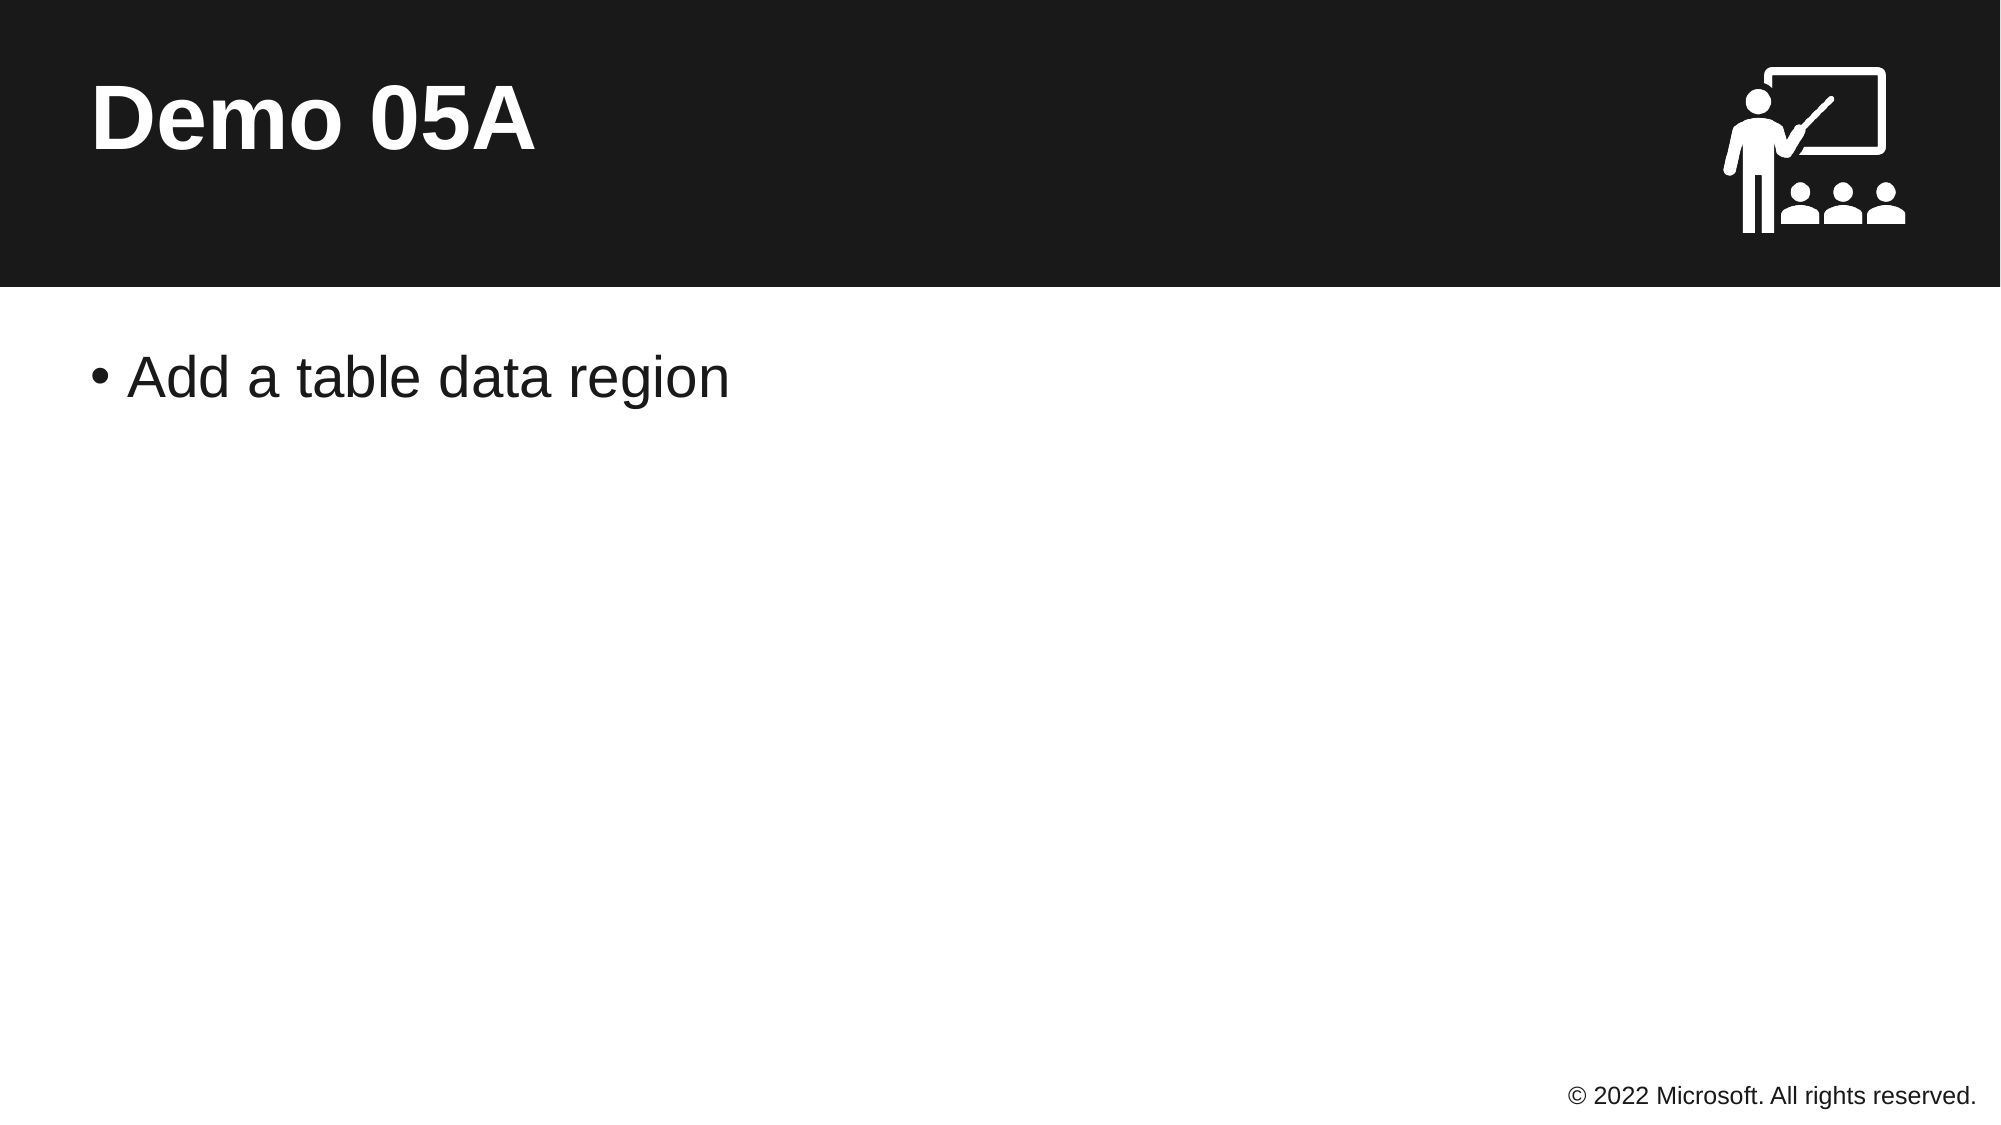

# Demo 05A
Add a table data region

© 2022 Microsoft. All rights reserved.